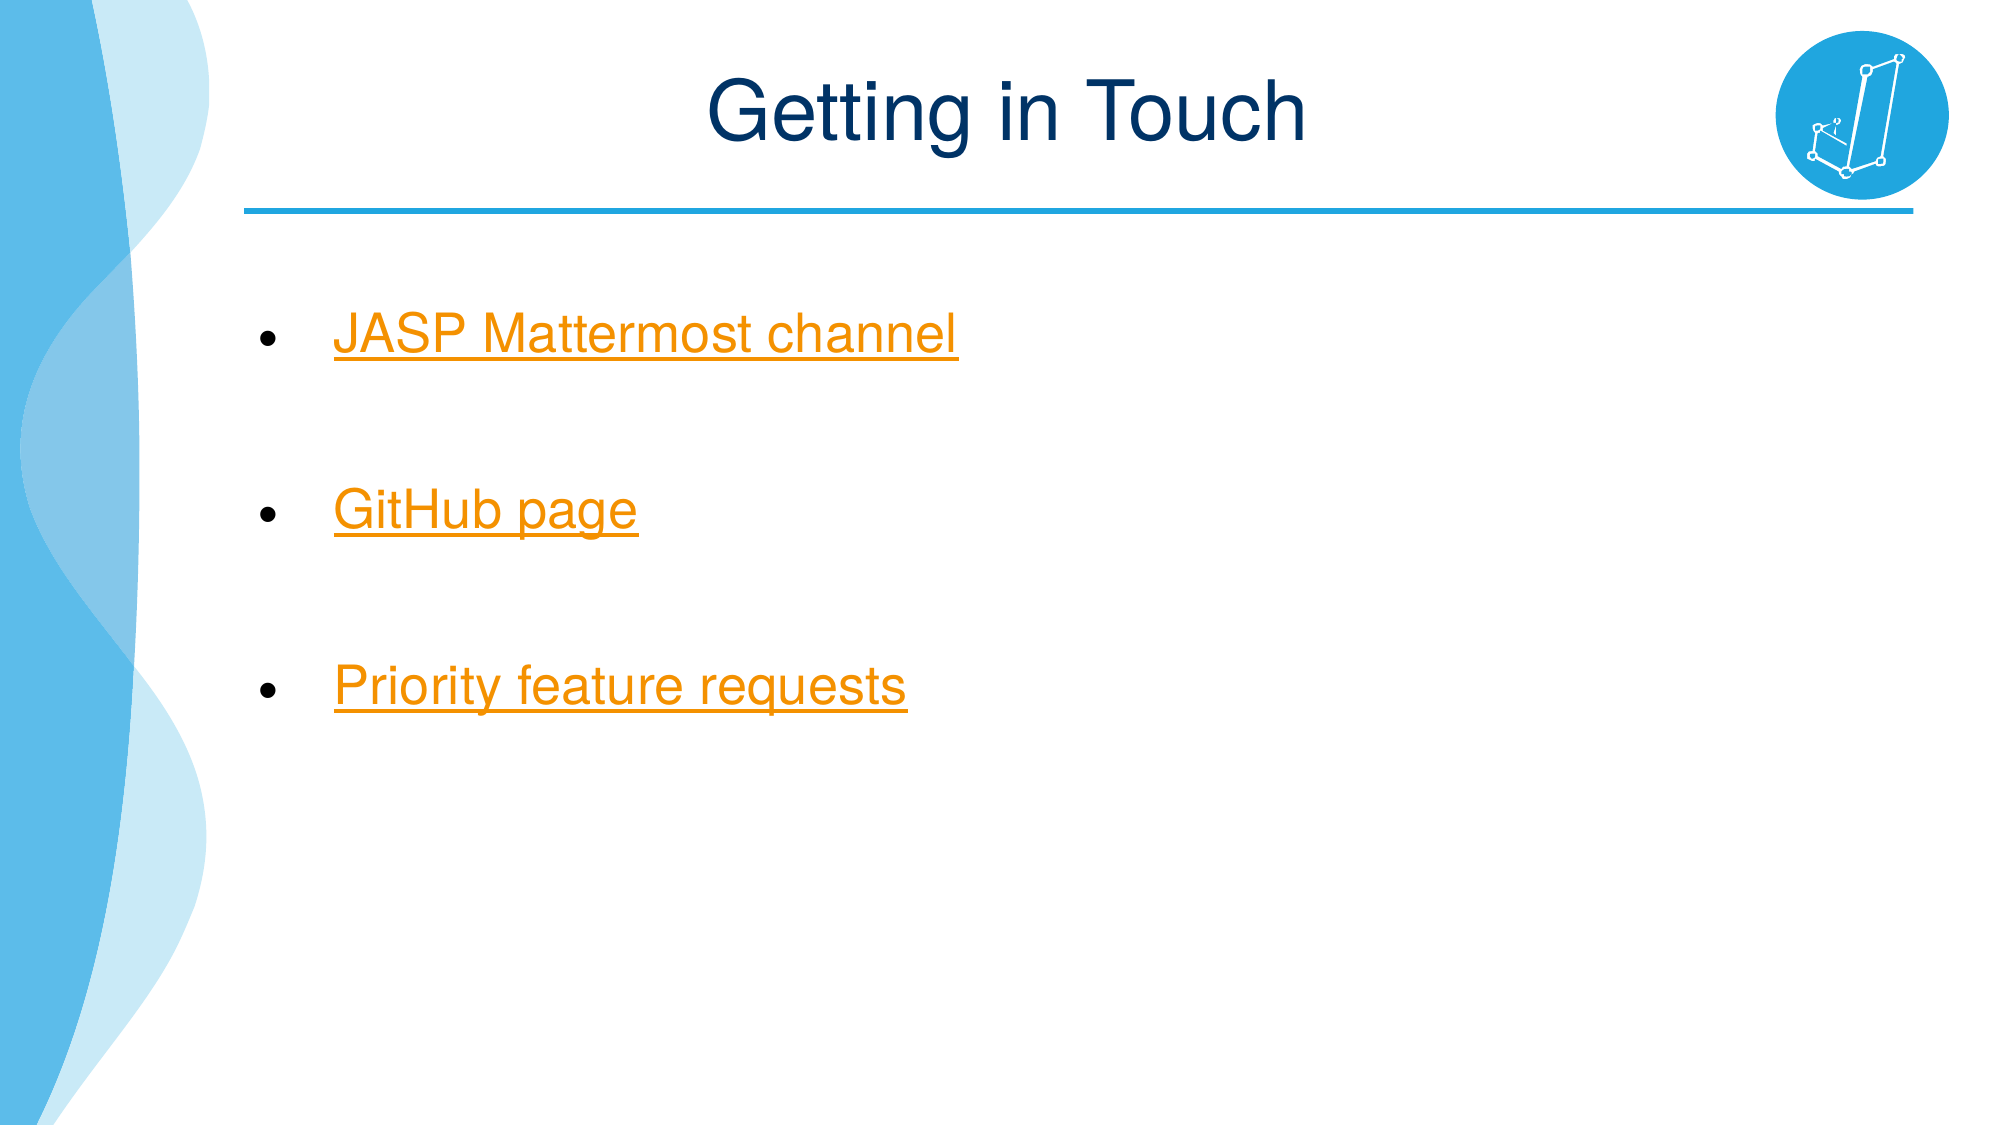

# Getting in Touch
JASP Mattermost channel

GitHub page

Priority feature requests